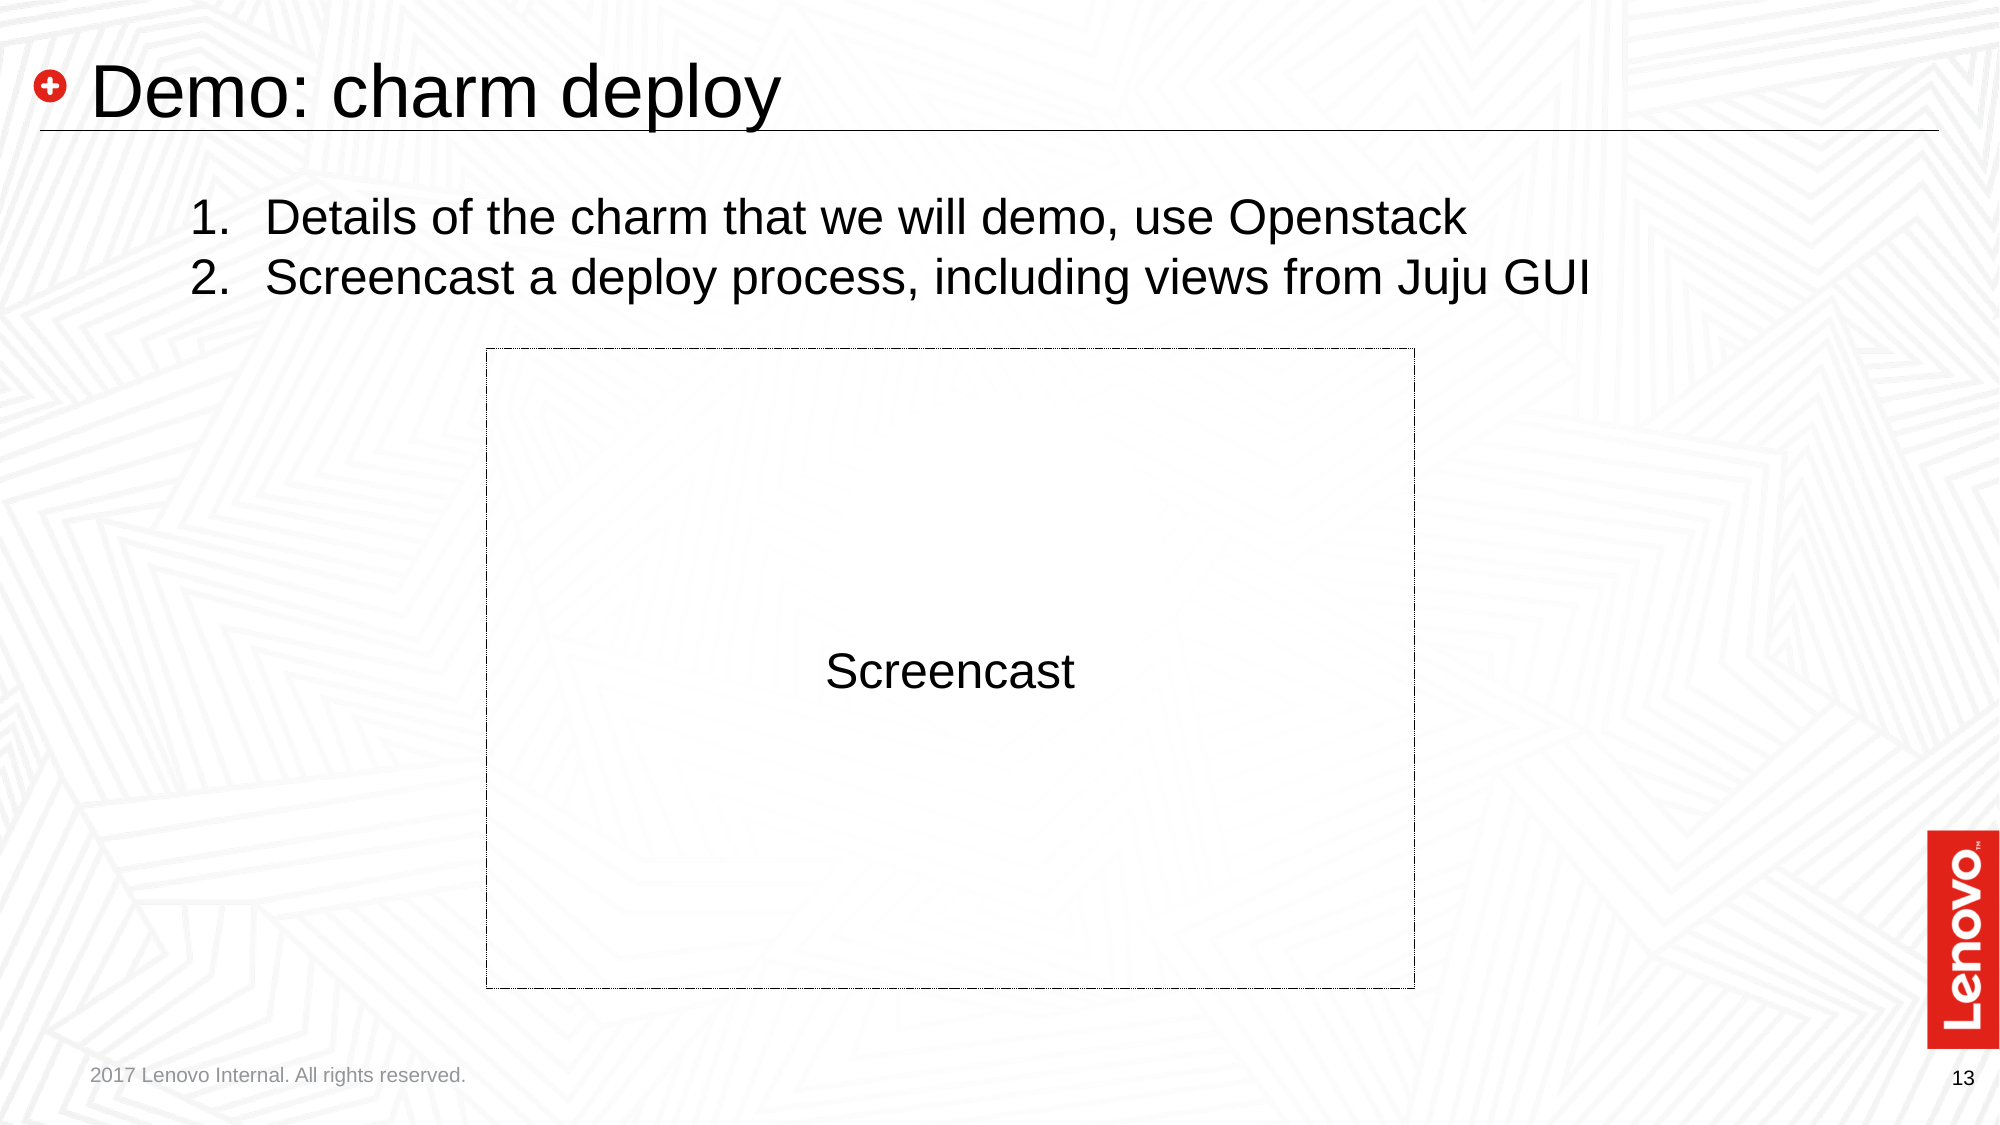

# Demo: charm deploy

Details of the charm that we will demo, use Openstack
Screencast a deploy process, including views from Juju GUI
Screencast
2017 Lenovo Internal. All rights reserved.